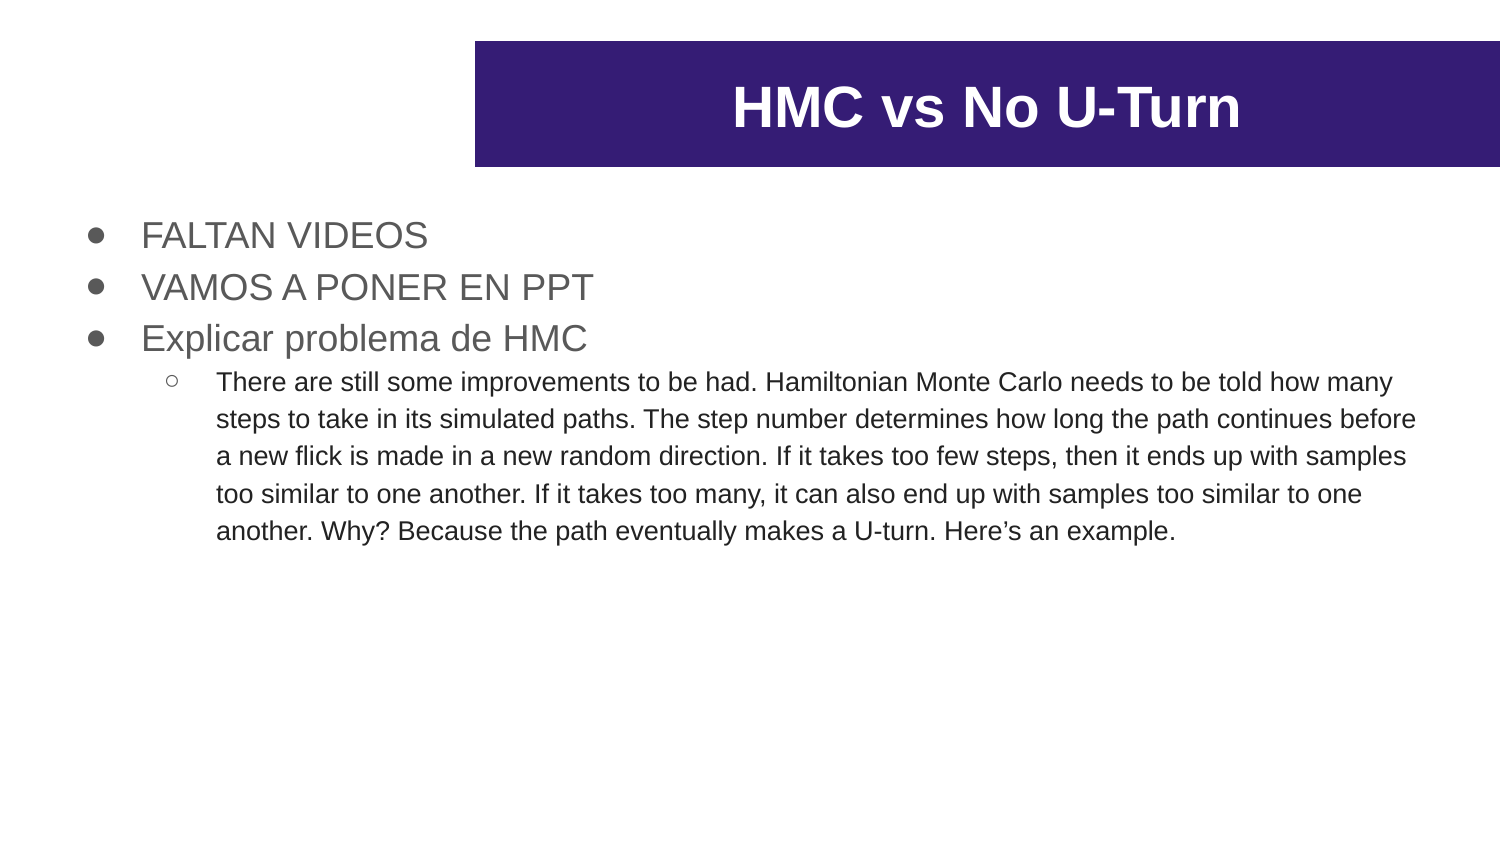

# HMC vs No U-Turn
FALTAN VIDEOS
VAMOS A PONER EN PPT
Explicar problema de HMC
There are still some improvements to be had. Hamiltonian Monte Carlo needs to be told how many steps to take in its simulated paths. The step number determines how long the path continues before a new flick is made in a new random direction. If it takes too few steps, then it ends up with samples too similar to one another. If it takes too many, it can also end up with samples too similar to one another. Why? Because the path eventually makes a U-turn. Here’s an example.